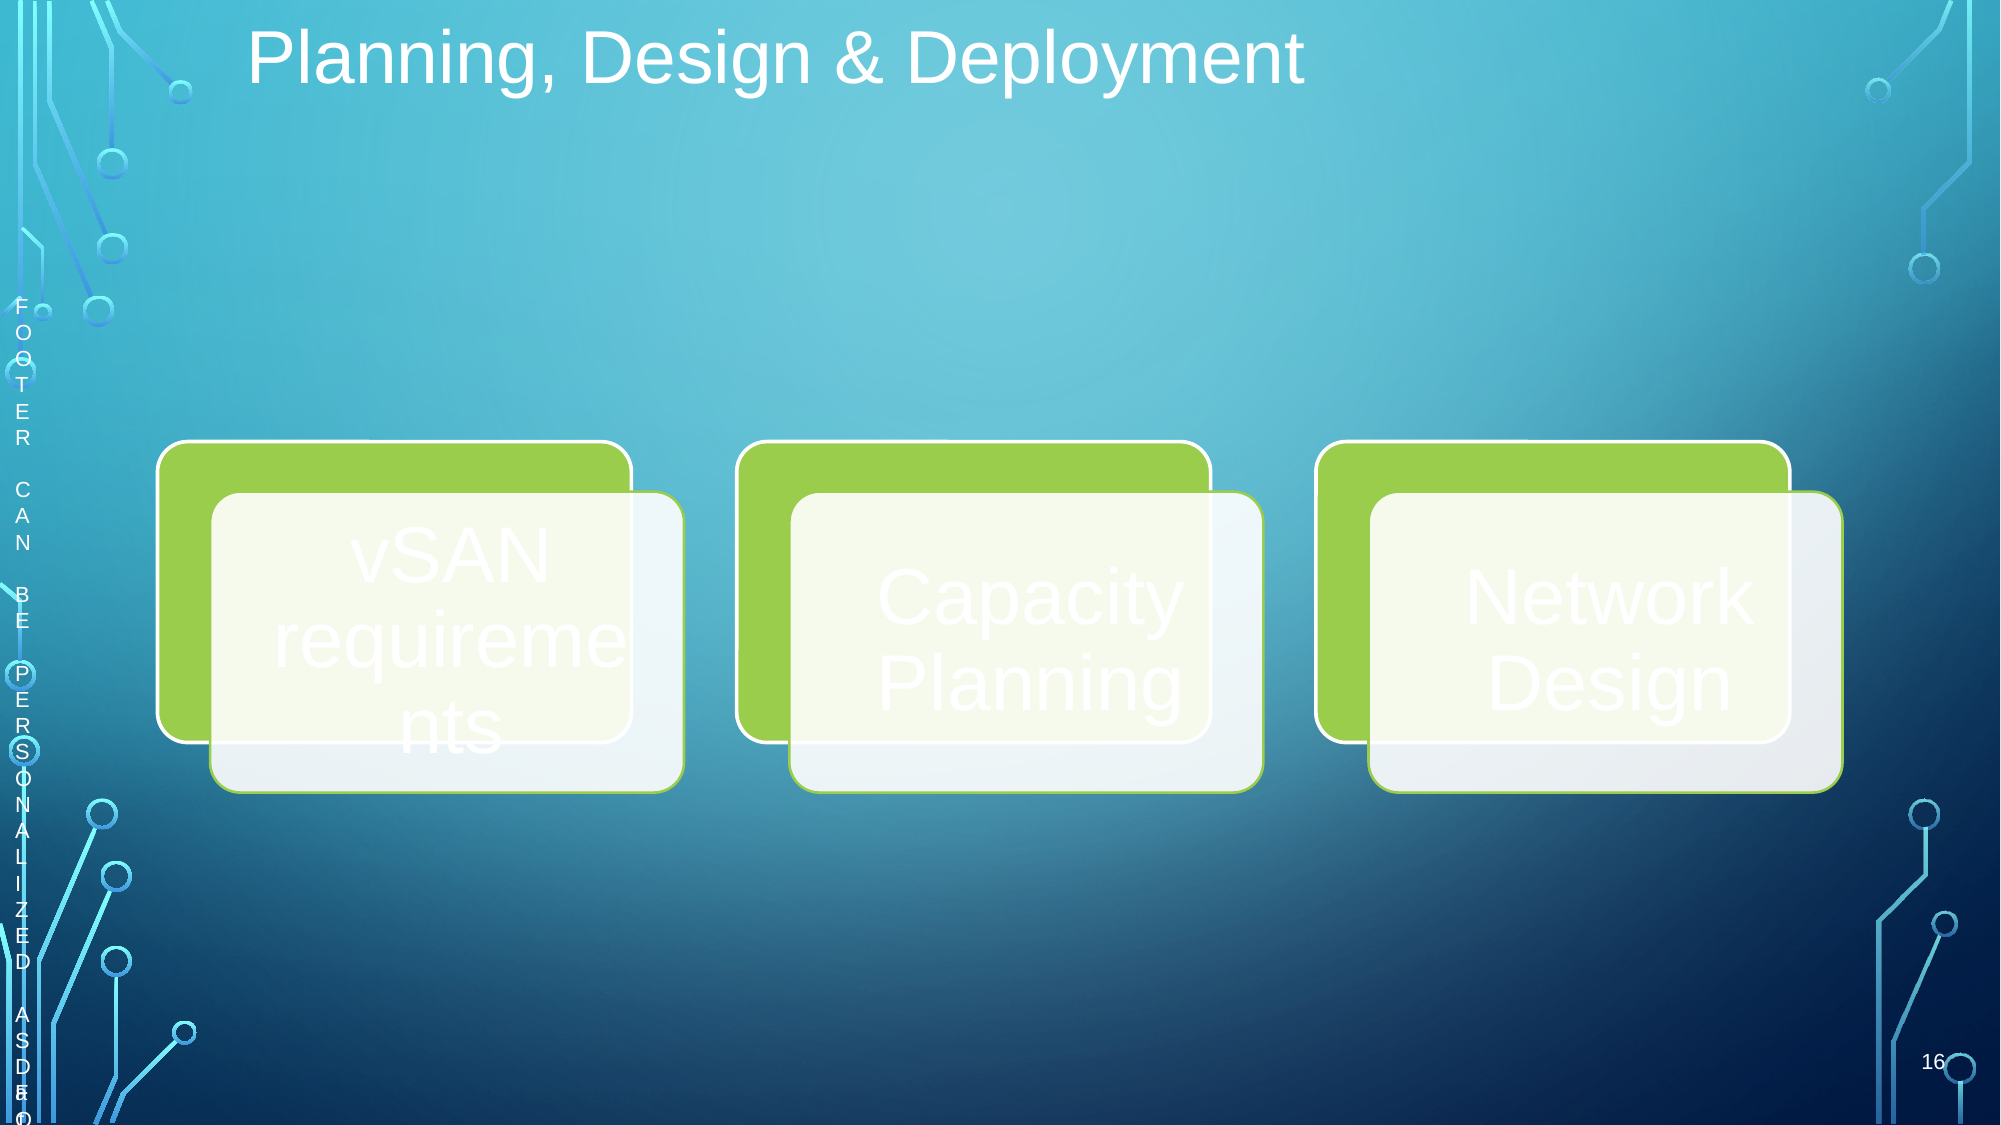

# Planning, Design & Deployment
vSAN requirements
Capacity Planning
Network Design
16
Date
Footer can be personalized as follow: Insert / Header and footer